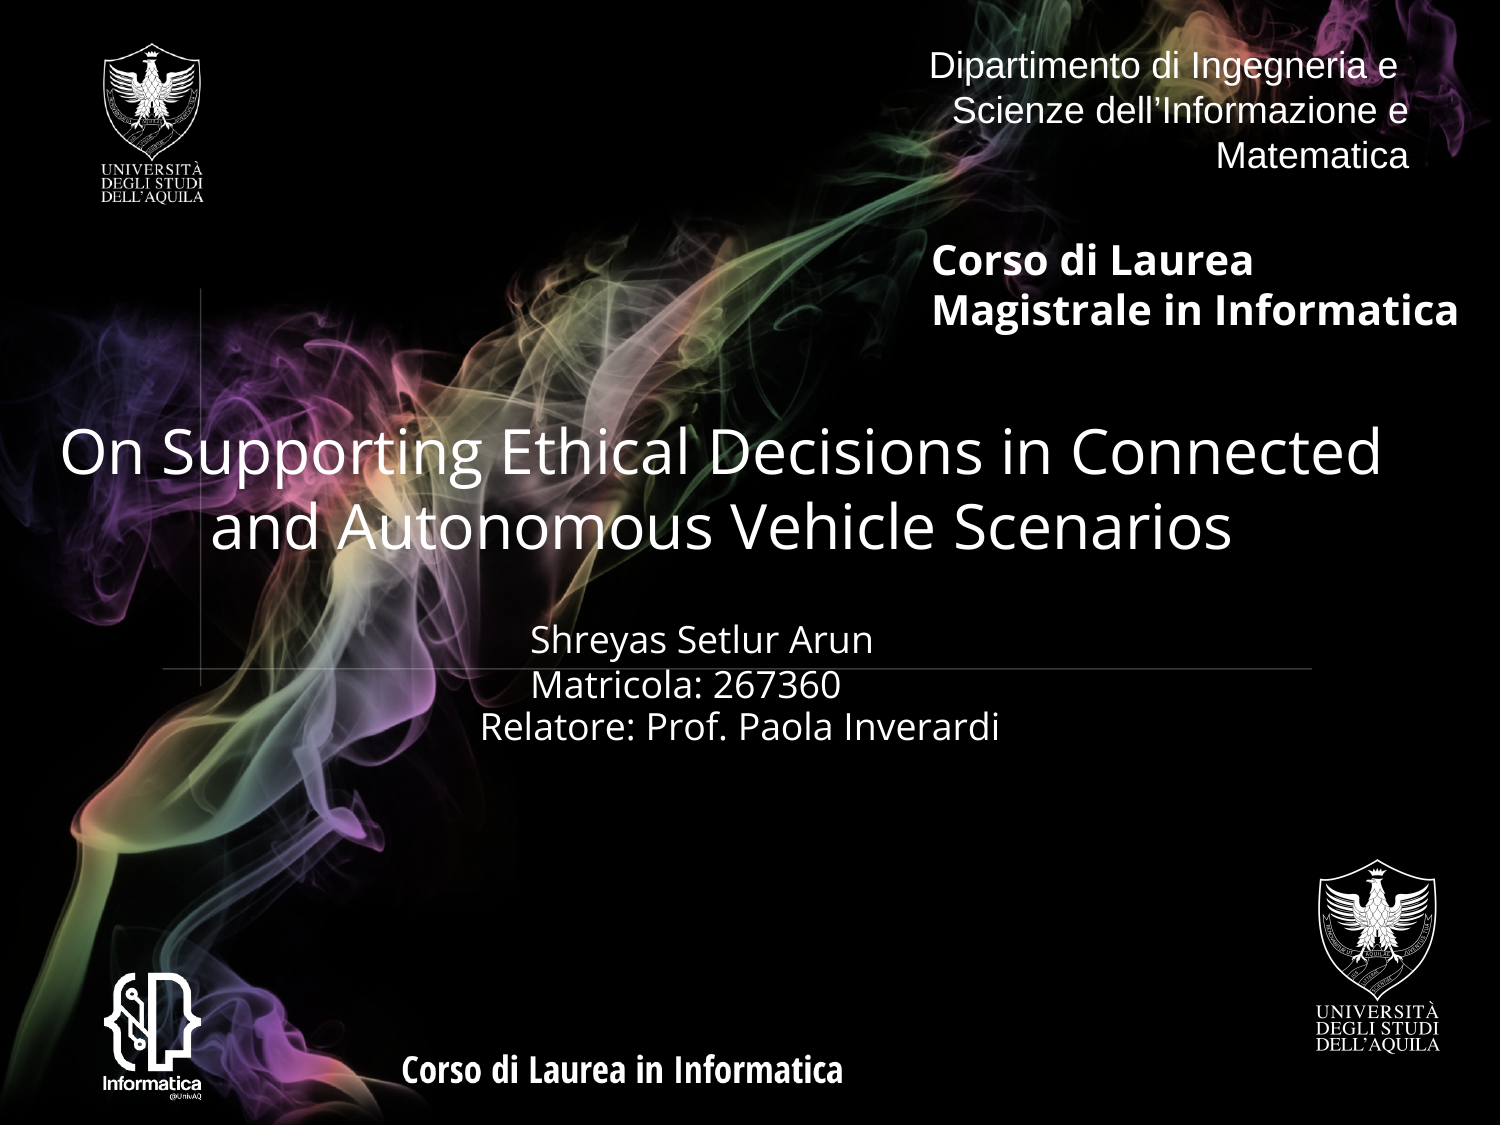

On Supporting Ethical Decisions in Connected and Autonomous Vehicle Scenarios
Shreyas Setlur Arun
Matricola: 267360
Relatore: Prof. Paola Inverardi
Presented by:
Shreyas Setlur Arun
Matricola:267360
1